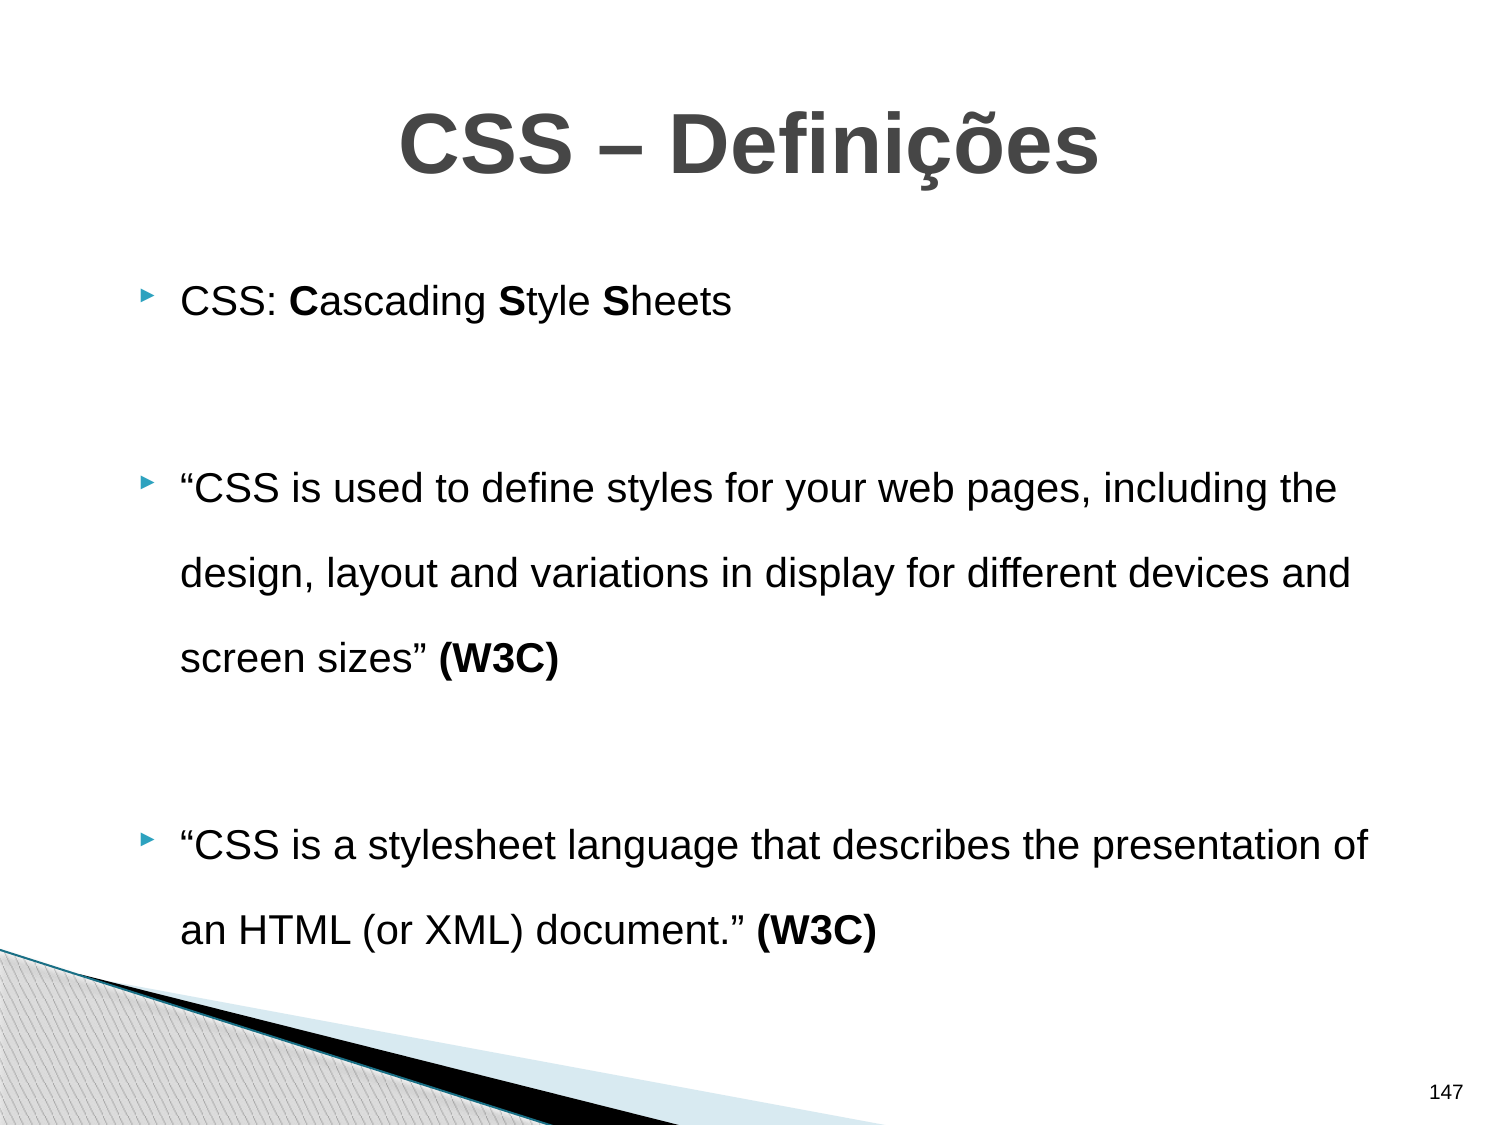

# CSS – Definições
CSS: Cascading Style Sheets

“CSS is used to define styles for your web pages, including the design, layout and variations in display for different devices and screen sizes” (W3C)

“CSS is a stylesheet language that describes the presentation of an HTML (or XML) document.” (W3C)
147